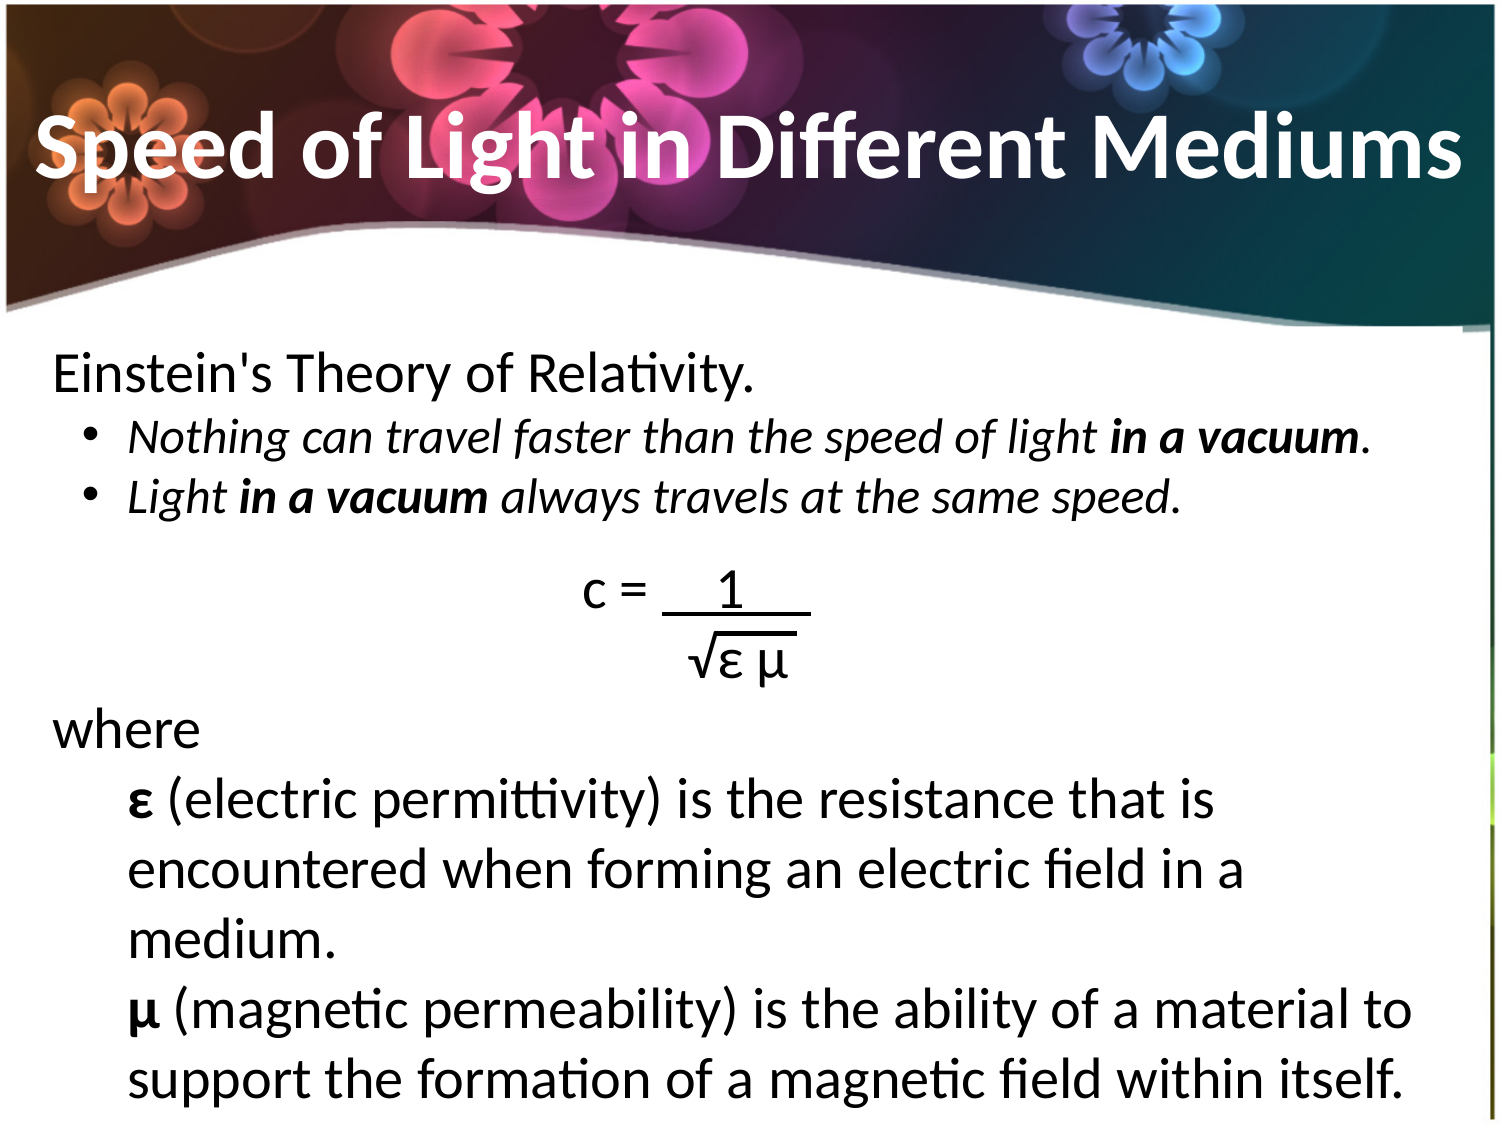

# Speed of Light in Different Mediums
Einstein's Theory of Relativity.
Nothing can travel faster than the speed of light in a vacuum.
Light in a vacuum always travels at the same speed.

                                        c =     1         .
                                                √ε μ
where
ε (electric permittivity) is the resistance that is encountered when forming an electric field in a medium.
μ (magnetic permeability) is the ability of a material to support the formation of a magnetic field within itself.

Air